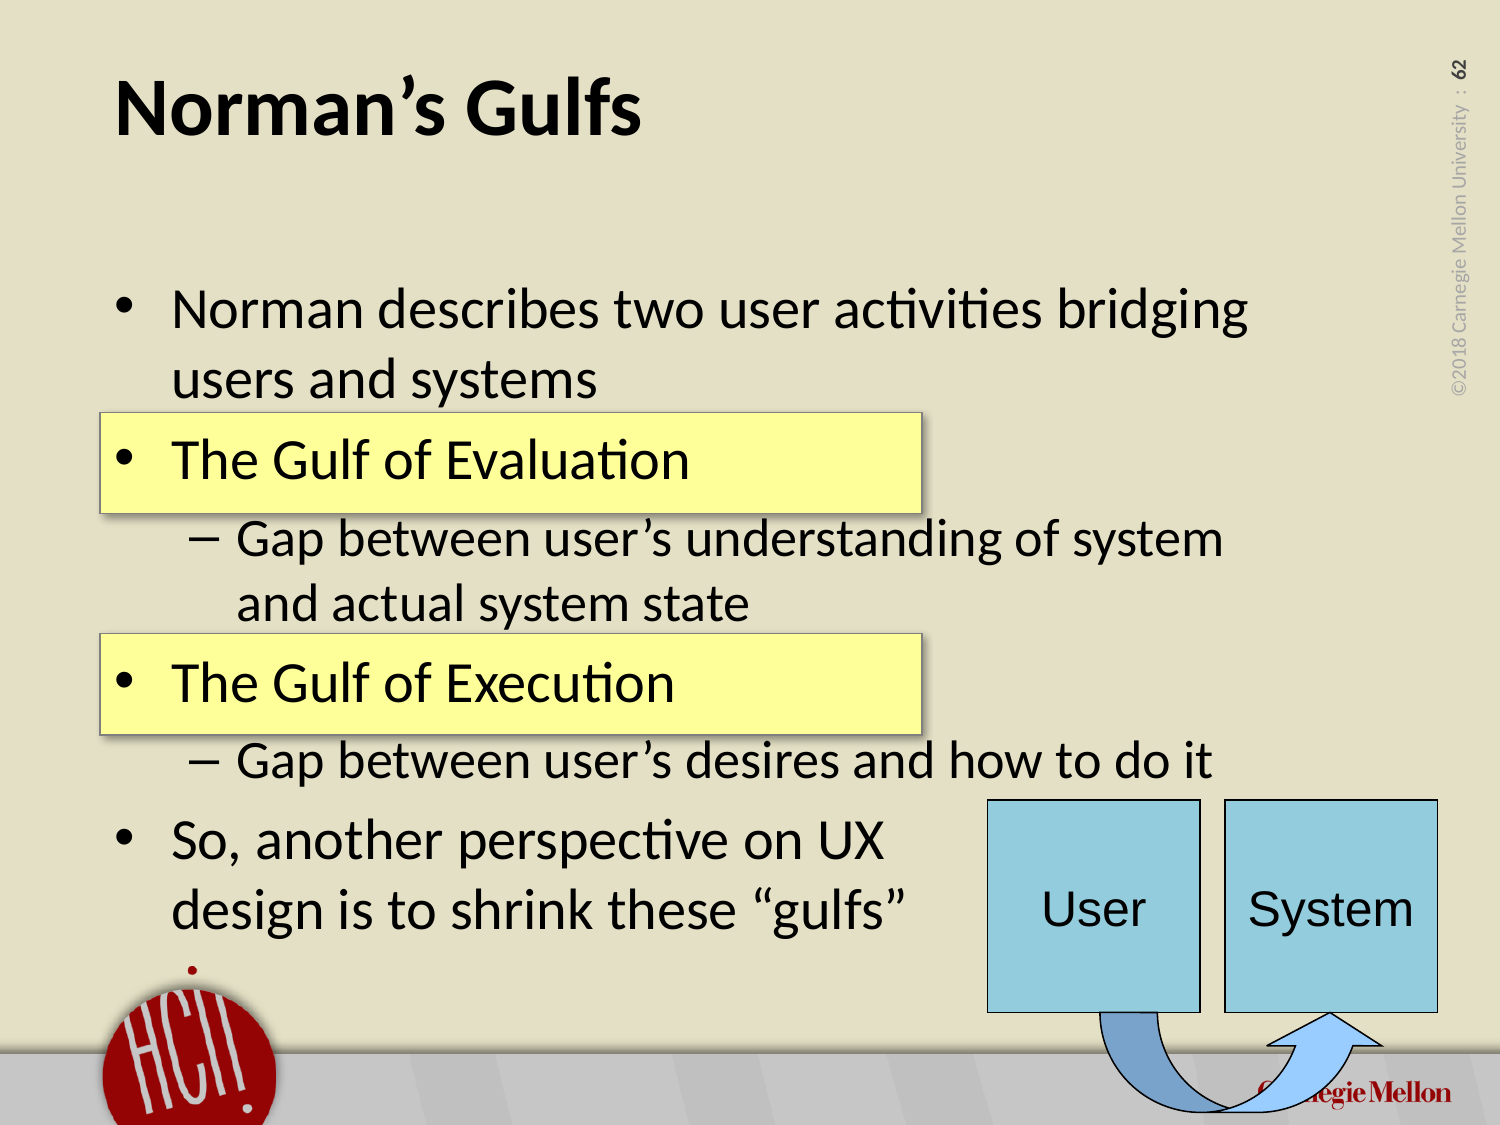

# Norman’s Gulfs
Norman describes two user activities bridging
users and systems
The Gulf of Evaluation
Gap between user’s understanding of system
and actual system state
The Gulf of Execution
Gap between user’s desires and how to do it
So, another perspective on UX
design is to shrink these “gulfs”

User
System